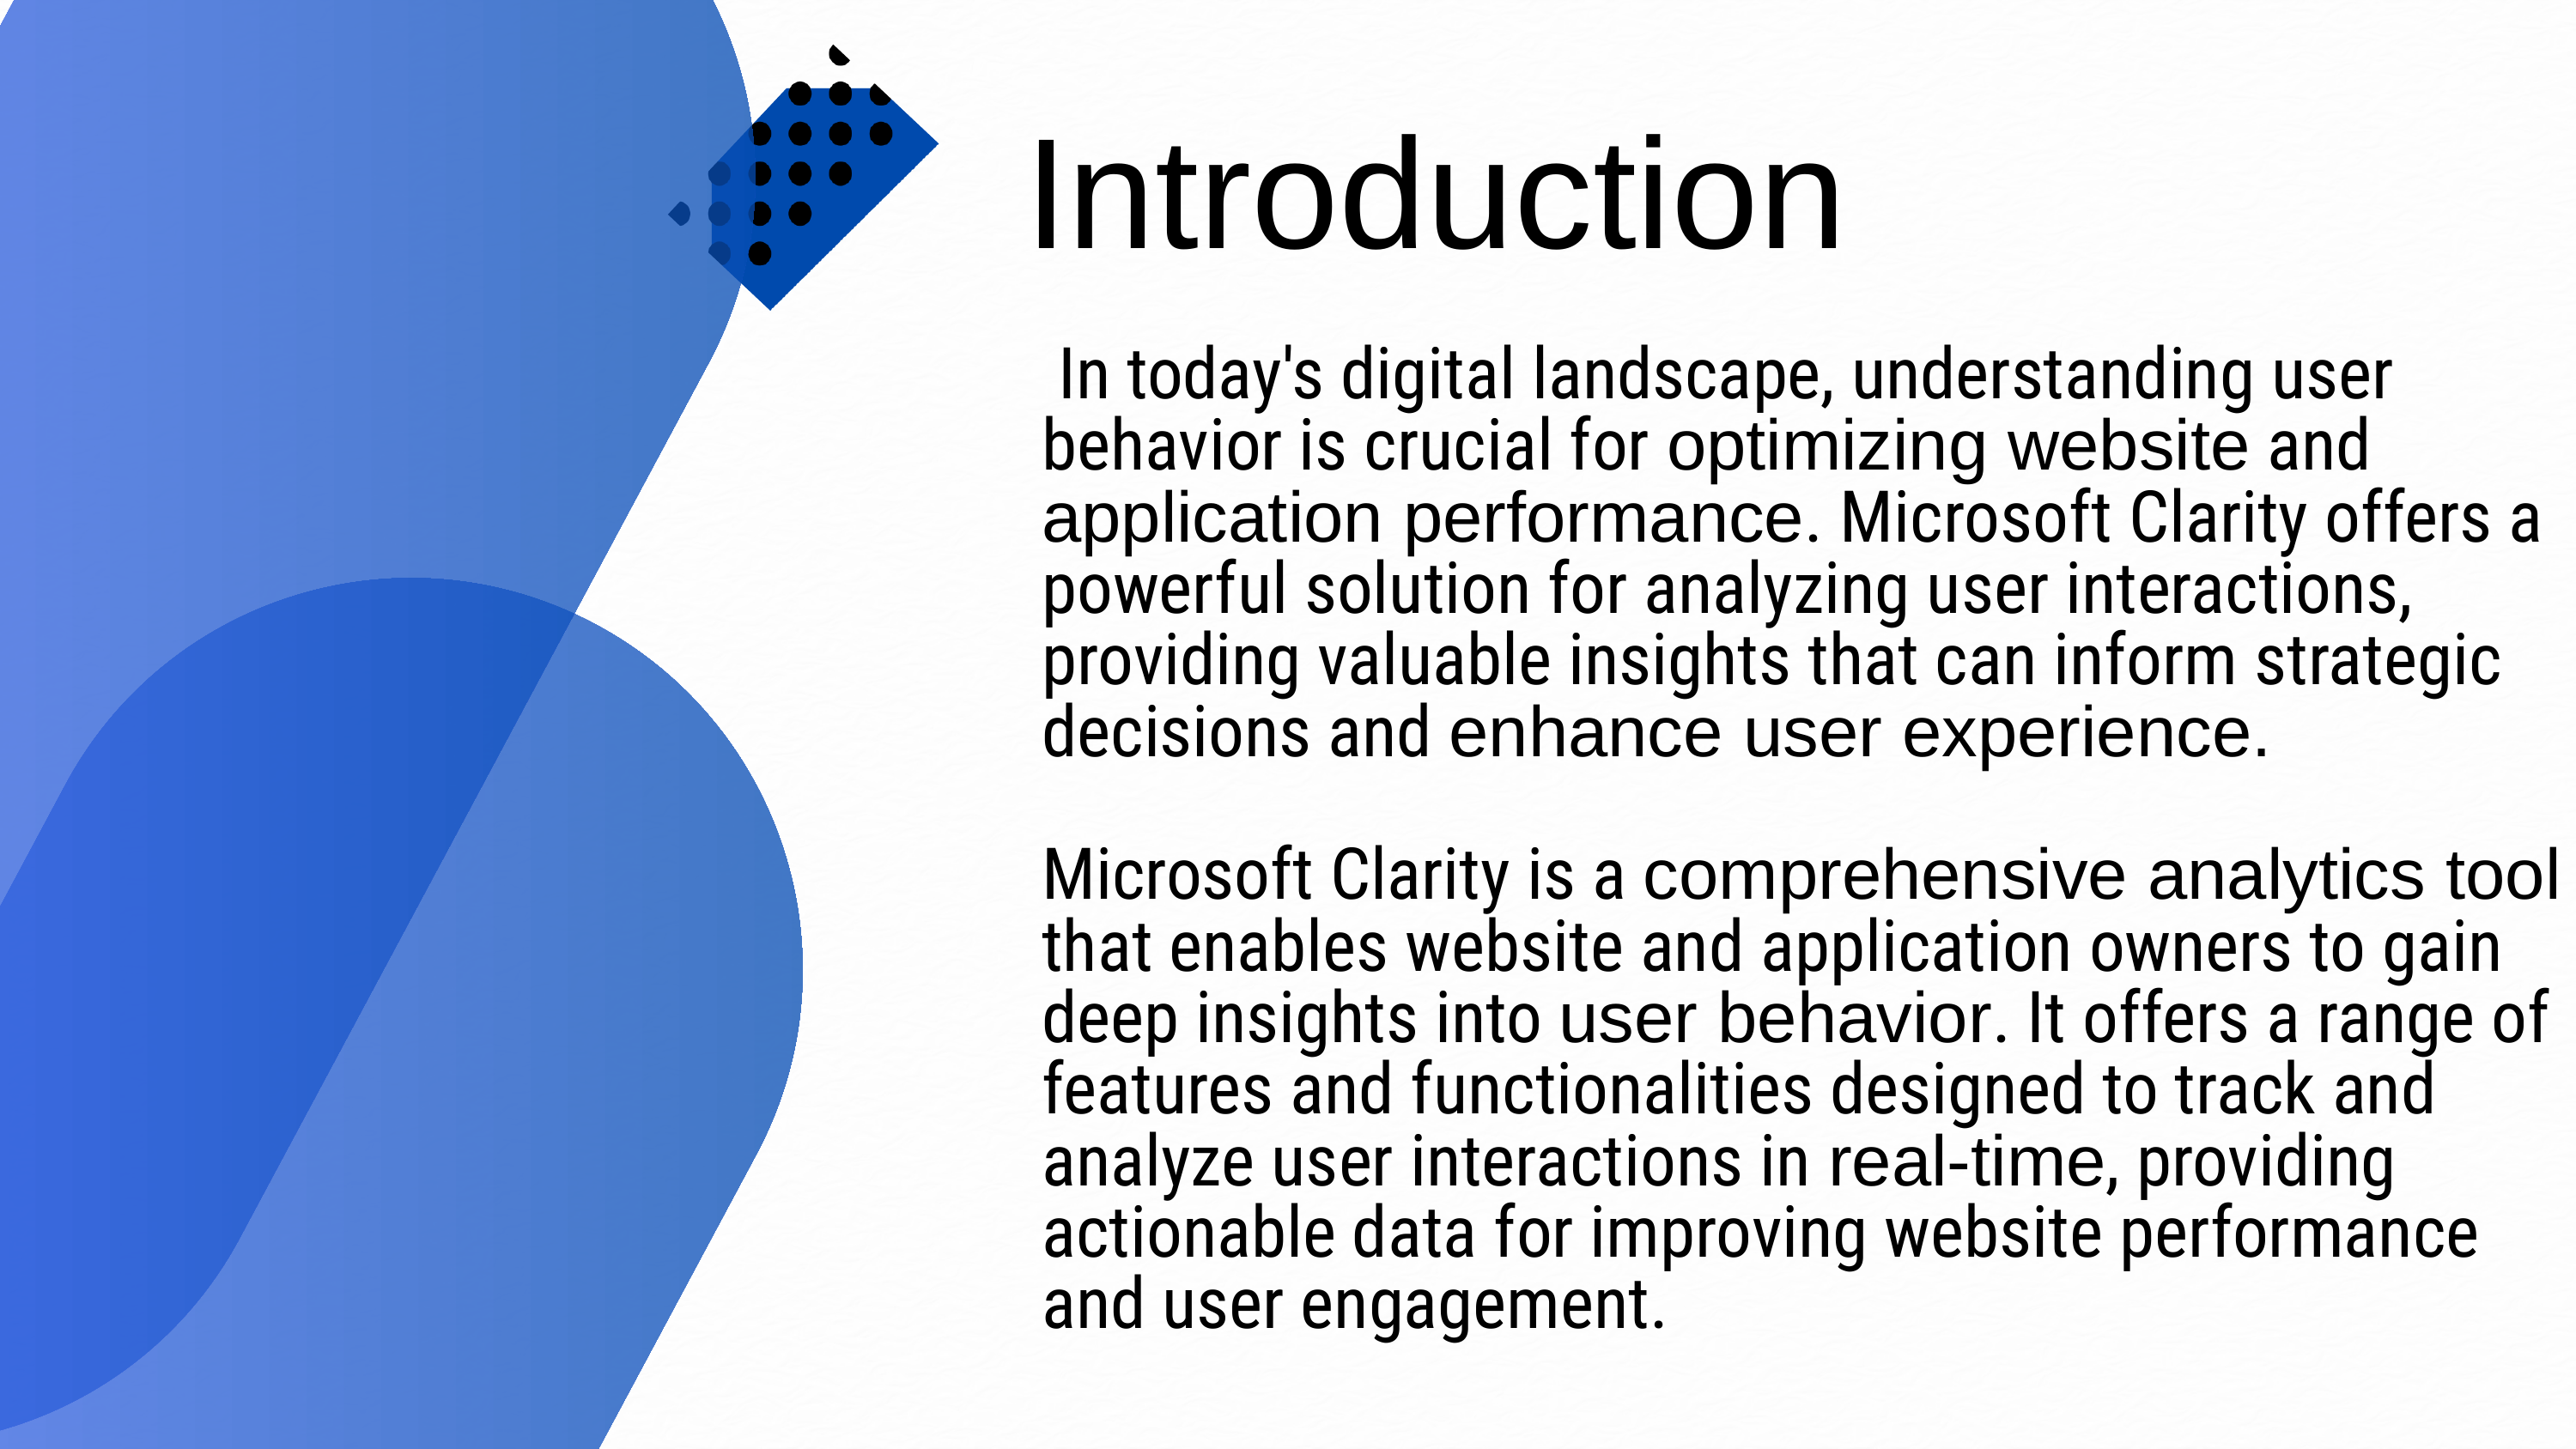

Introduction

 In today's digital landscape, understanding user behavior is crucial for optimizing website and application performance. Microsoft Clarity offers a powerful solution for analyzing user interactions, providing valuable insights that can inform strategic decisions and enhance user experience.

Microsoft Clarity is a comprehensive analytics tool that enables website and application owners to gain deep insights into user behavior. It offers a range of features and functionalities designed to track and analyze user interactions in real-time, providing actionable data for improving website performance and user engagement.